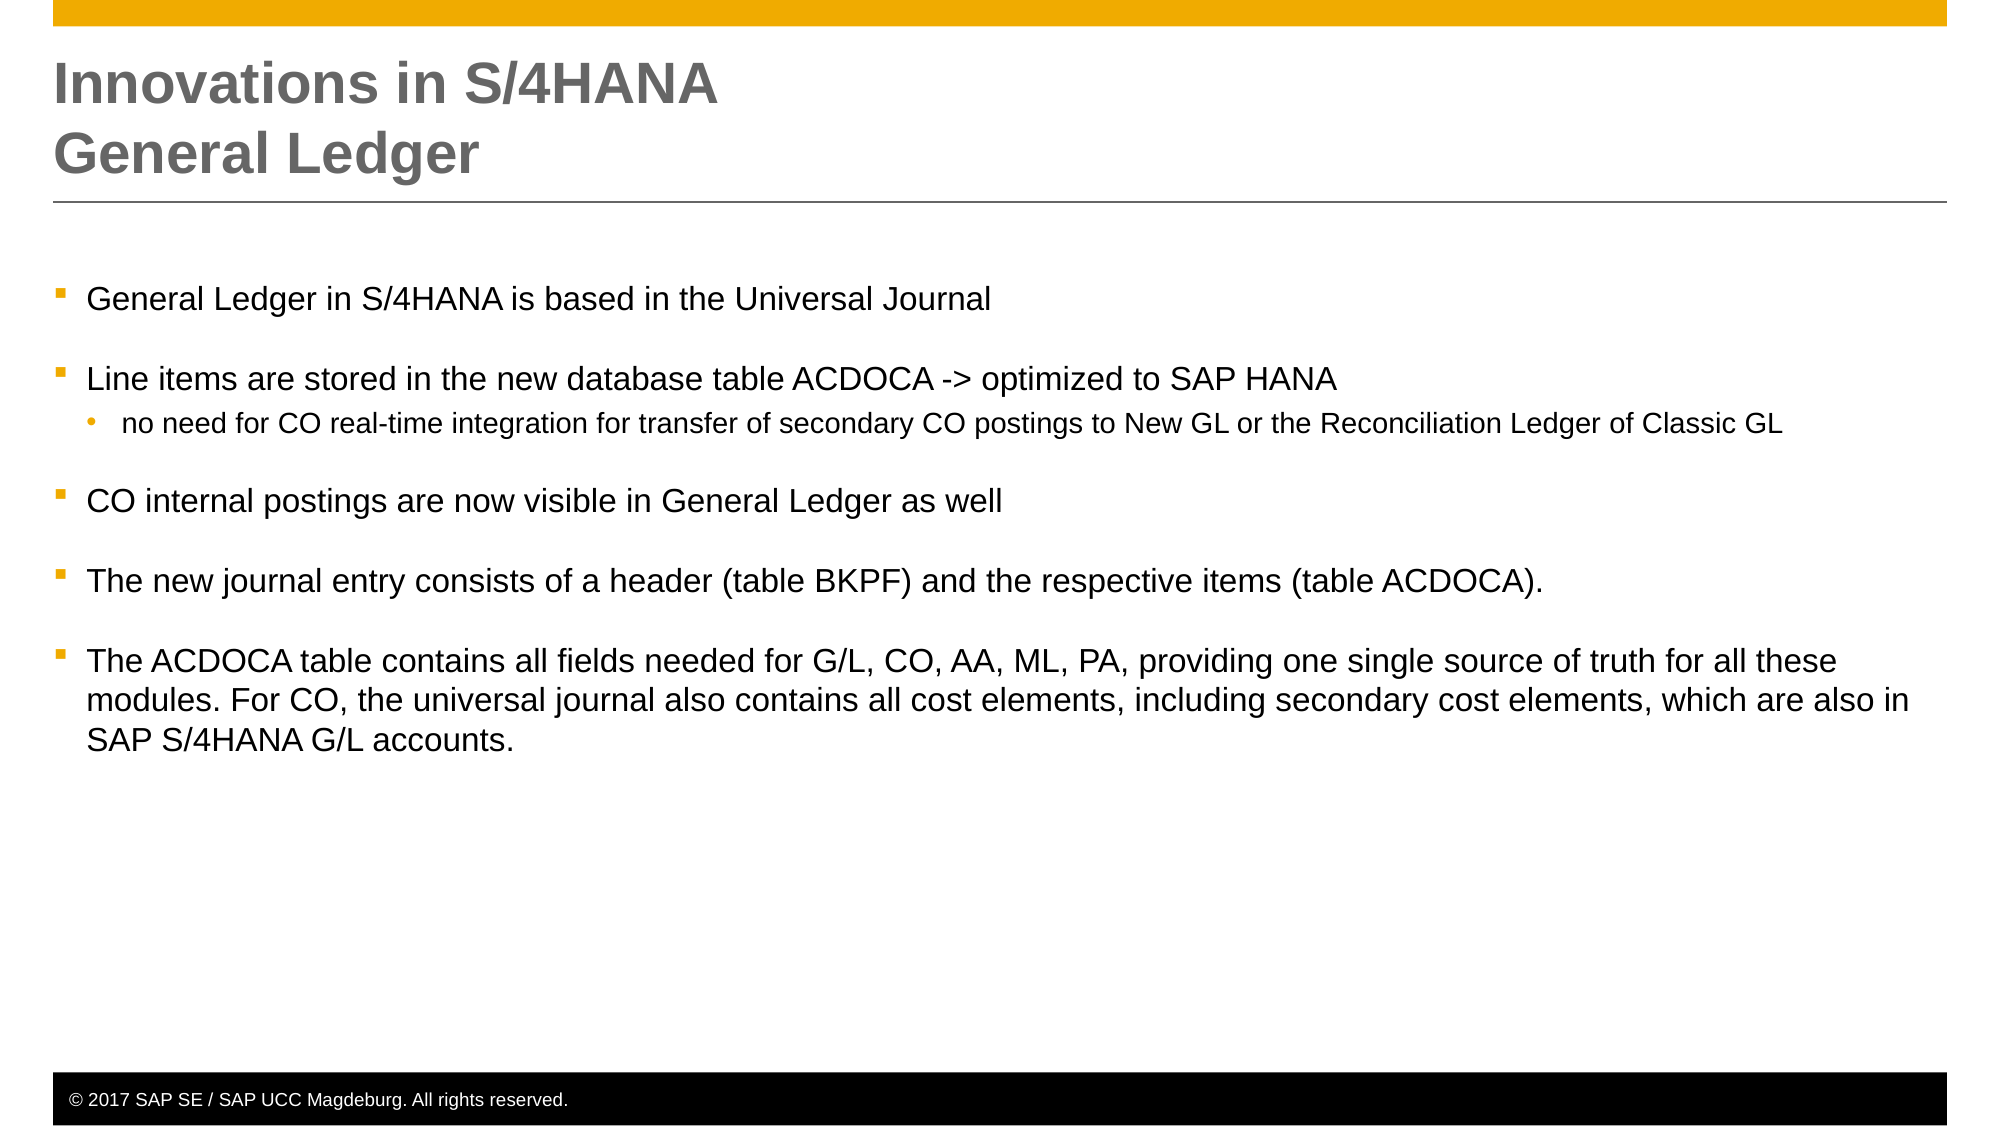

# Innovations in S/4HANA General Ledger
General Ledger in S/4HANA is based in the Universal Journal

Line items are stored in the new database table ACDOCA -> optimized to SAP HANA
no need for CO real-time integration for transfer of secondary CO postings to New GL or the Reconciliation Ledger of Classic GL

CO internal postings are now visible in General Ledger as well

The new journal entry consists of a header (table BKPF) and the respective items (table ACDOCA).

The ACDOCA table contains all fields needed for G/L, CO, AA, ML, PA, providing one single source of truth for all these modules. For CO, the universal journal also contains all cost elements, including secondary cost elements, which are also in SAP S/4HANA G/L accounts.